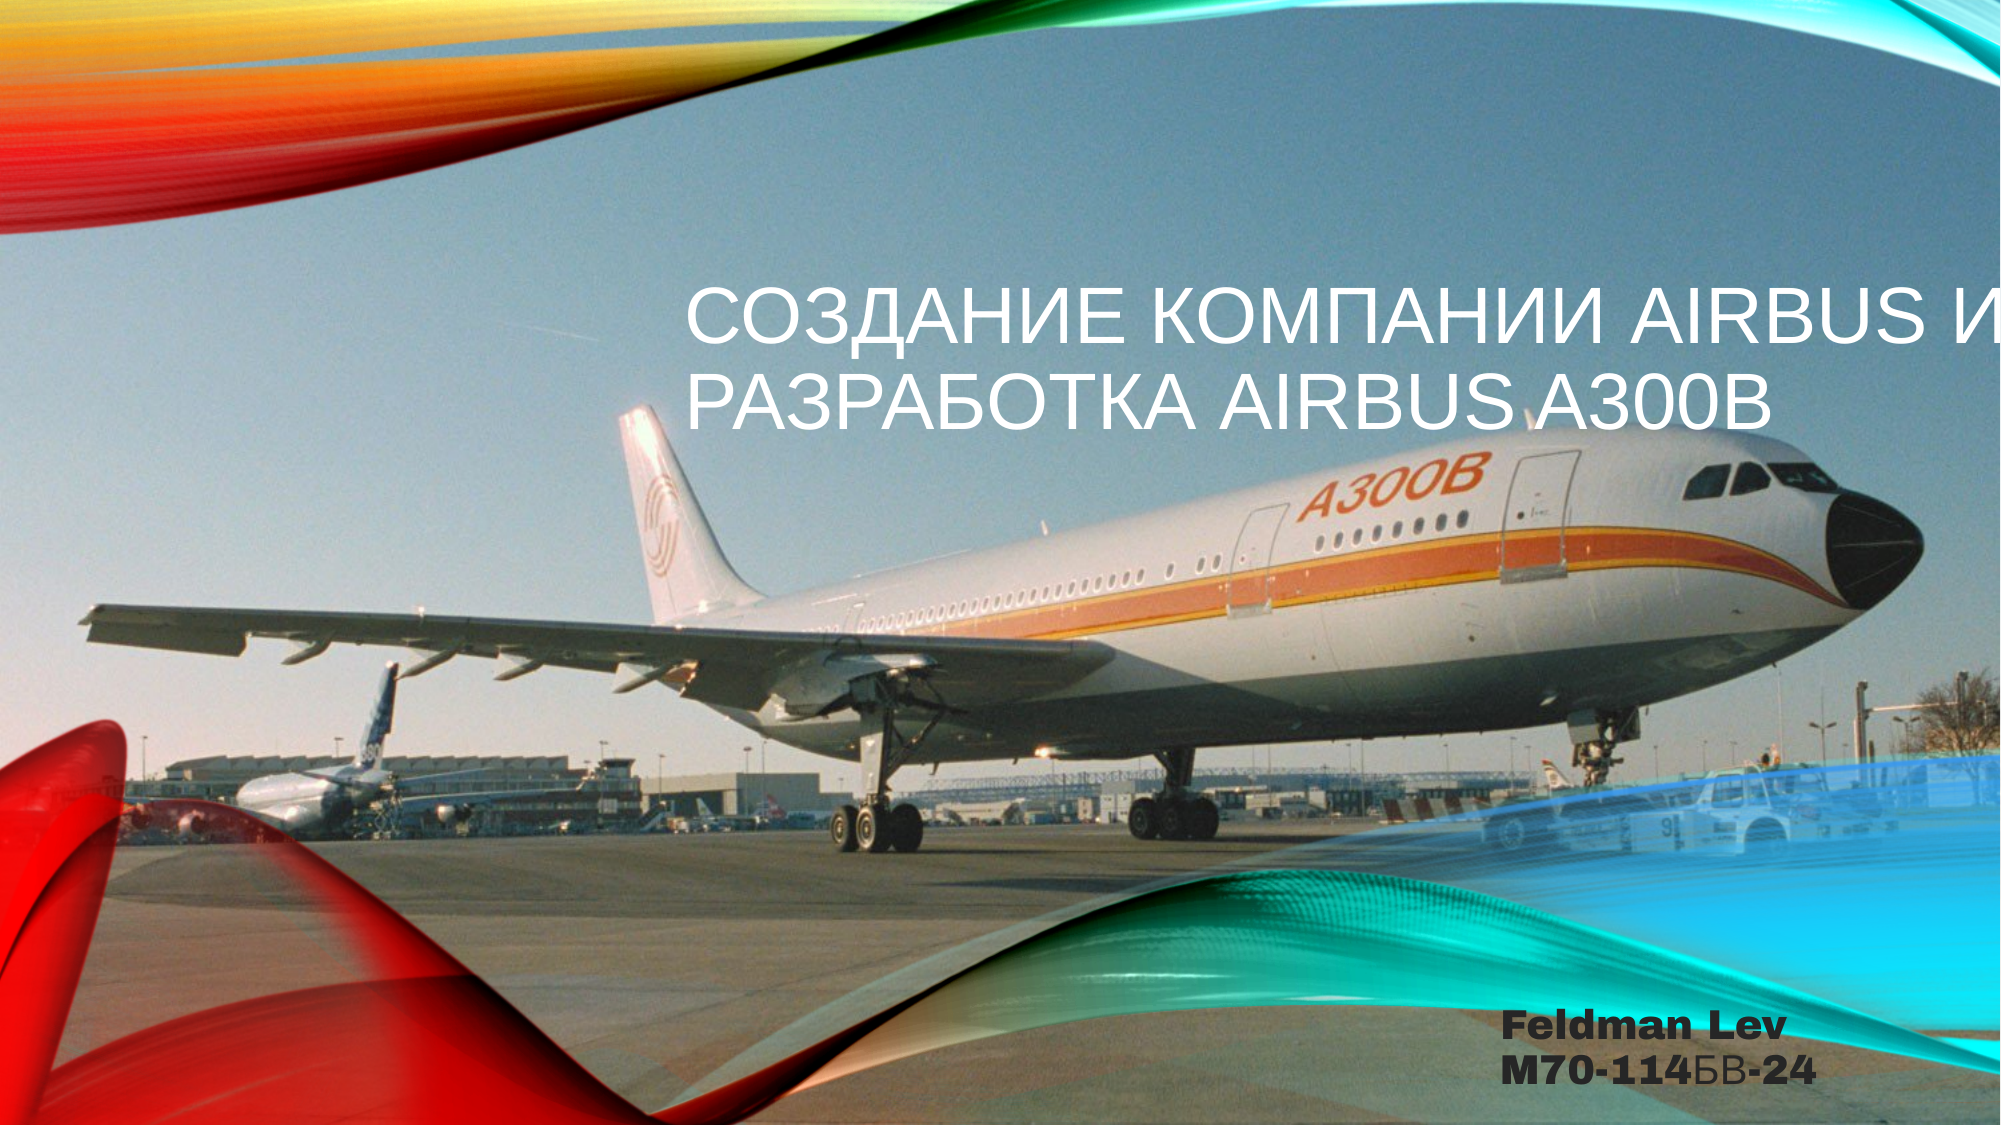

# Создание Компании AIRBUS и РАЗРАБОТКА AIRBUS A300B
Feldman Lev
M70-114БВ-24